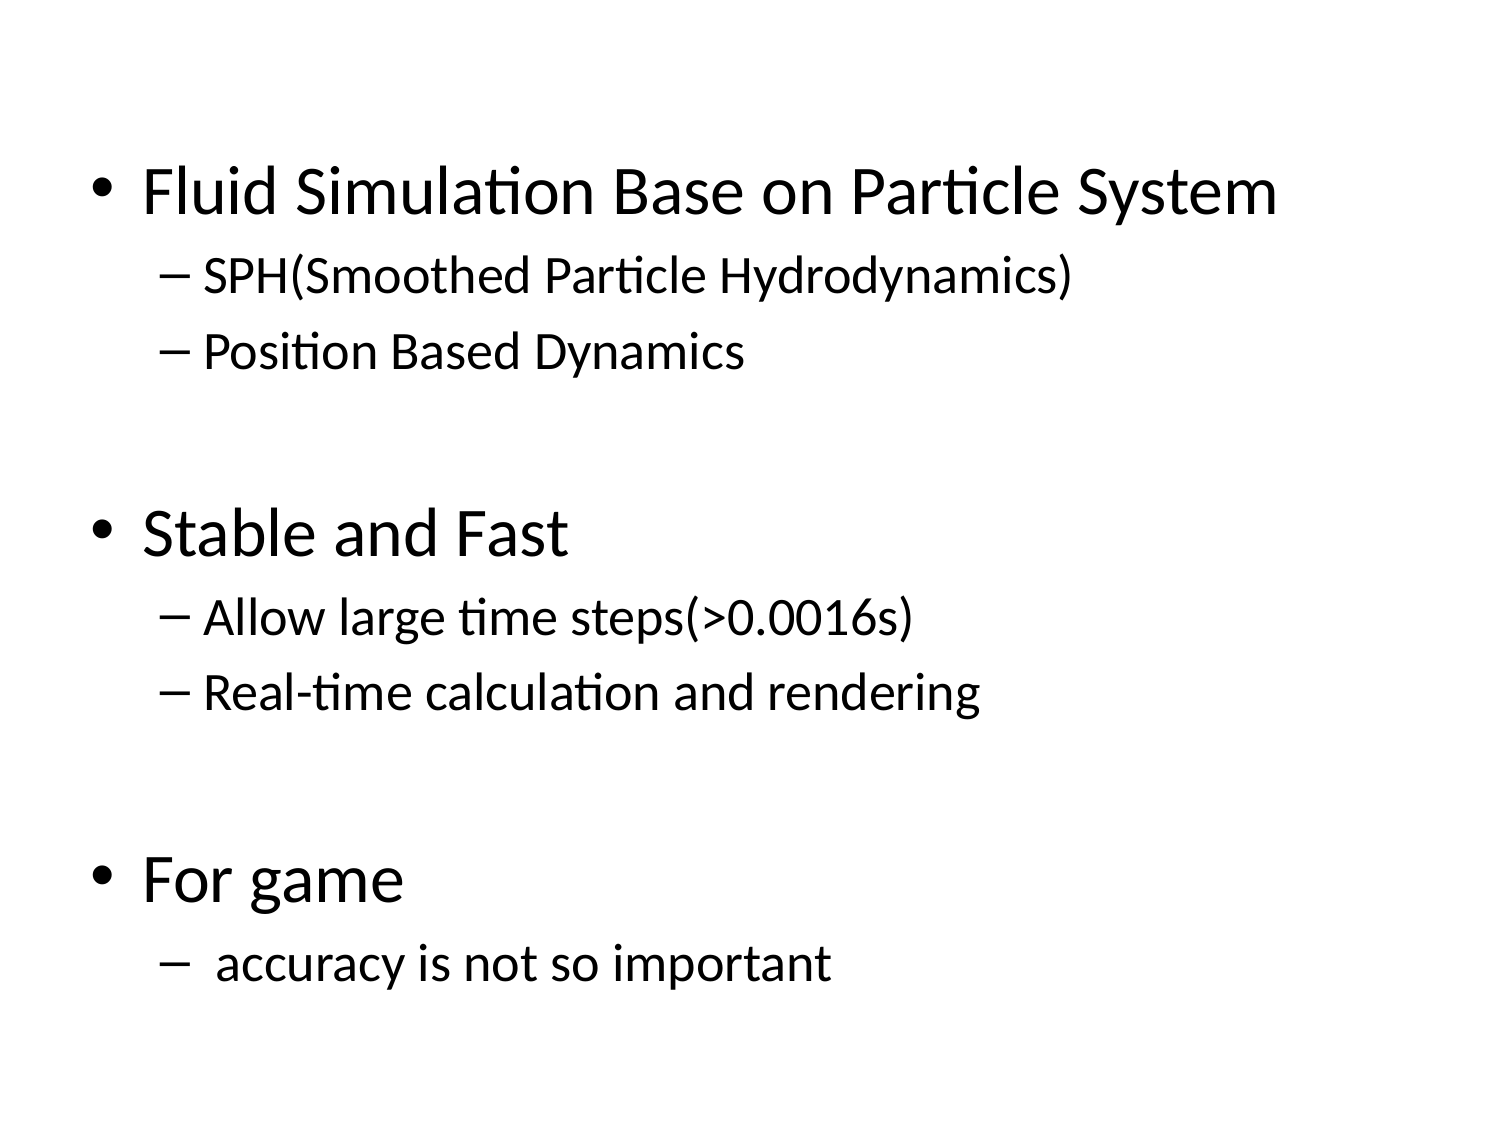

Fluid Simulation Base on Particle System
SPH(Smoothed Particle Hydrodynamics)
Position Based Dynamics

Stable and Fast
Allow large time steps(>0.0016s)
Real-time calculation and rendering

For game
 accuracy is not so important